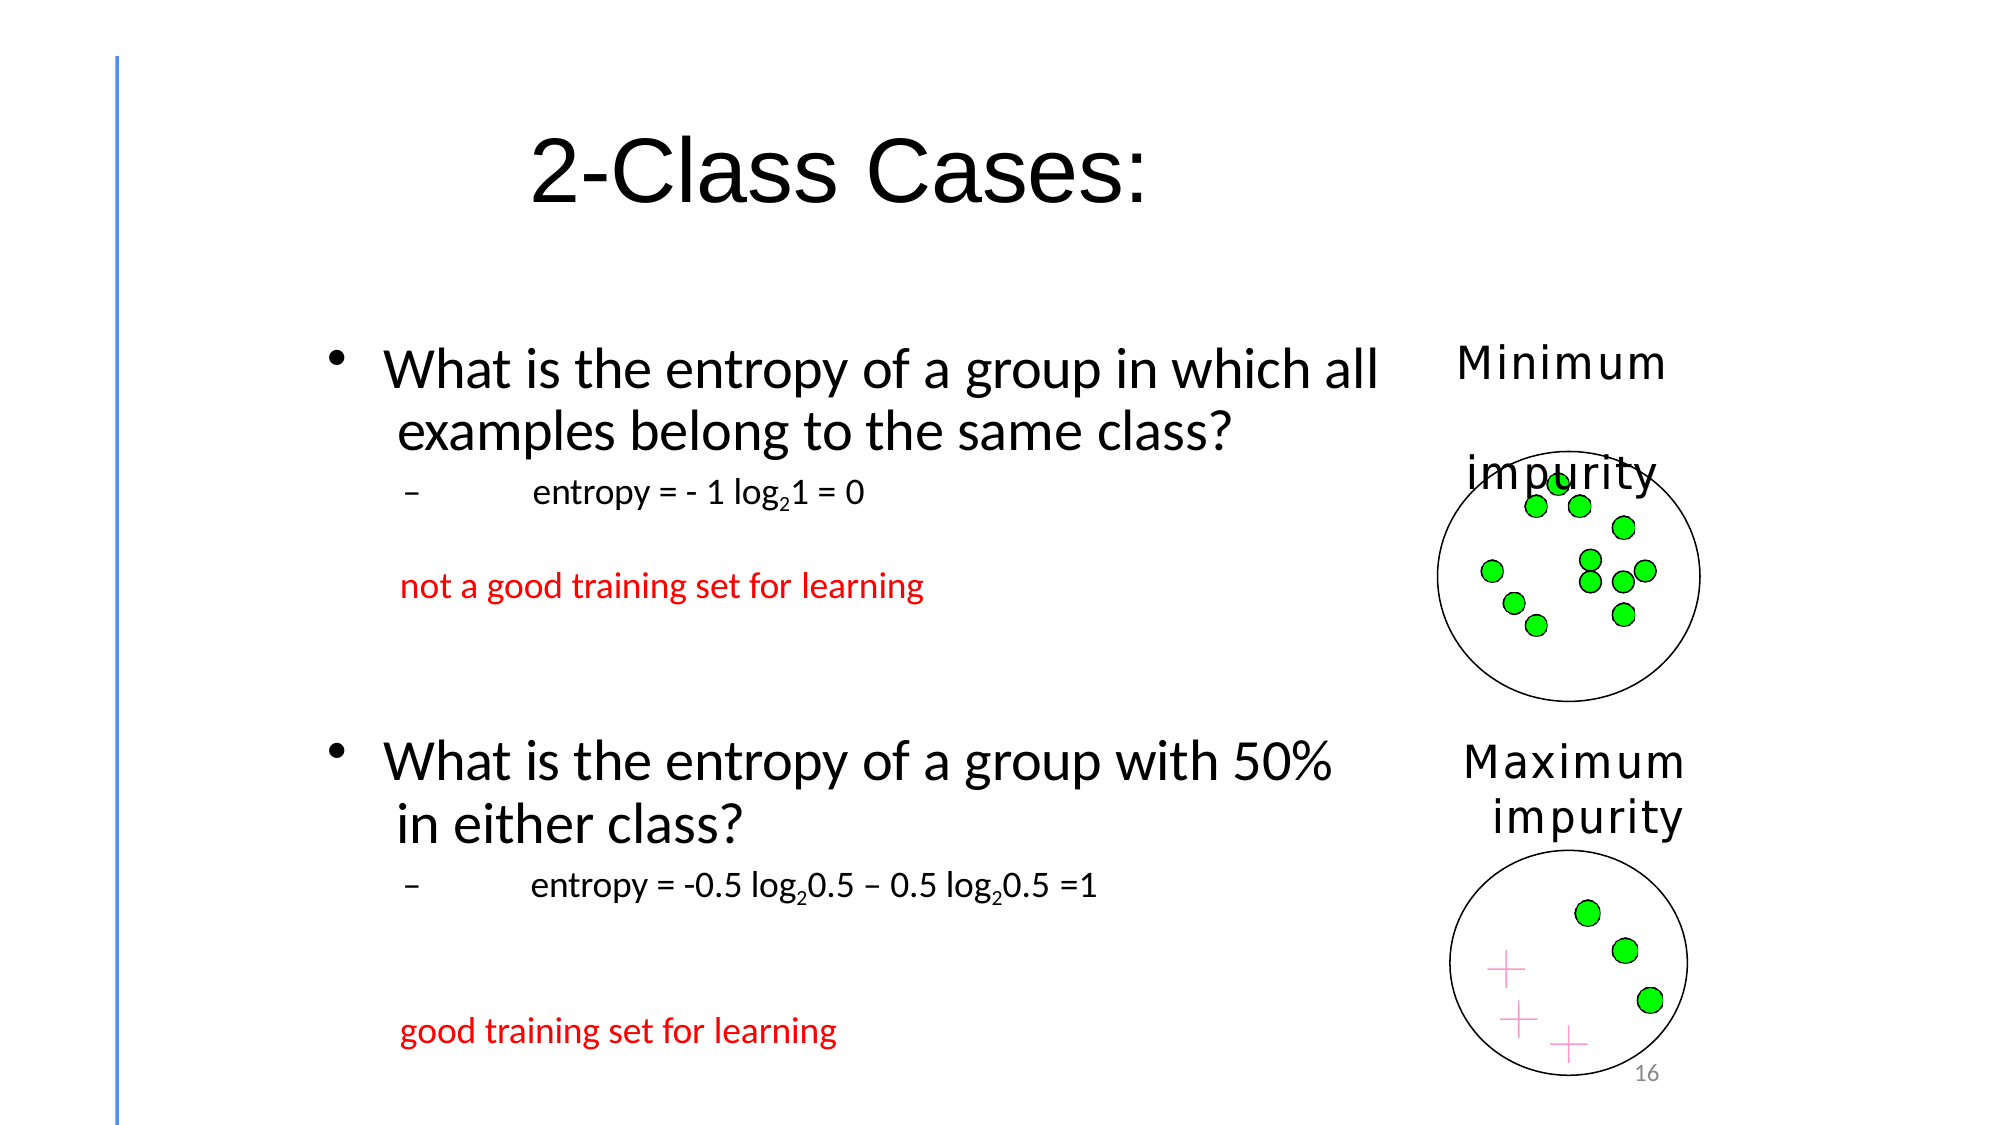

# 2-Class Cases:
What is the entropy of a group in which all  examples belong to the same class?
–	entropy = - 1 log21 = 0
not a good training set for learning
Minimum  impurity

What is the entropy of a group with 50%  in either class?
–	entropy = -0.5 log20.5 – 0.5 log20.5 =1
Maximum  impurity

good training set for learning

16